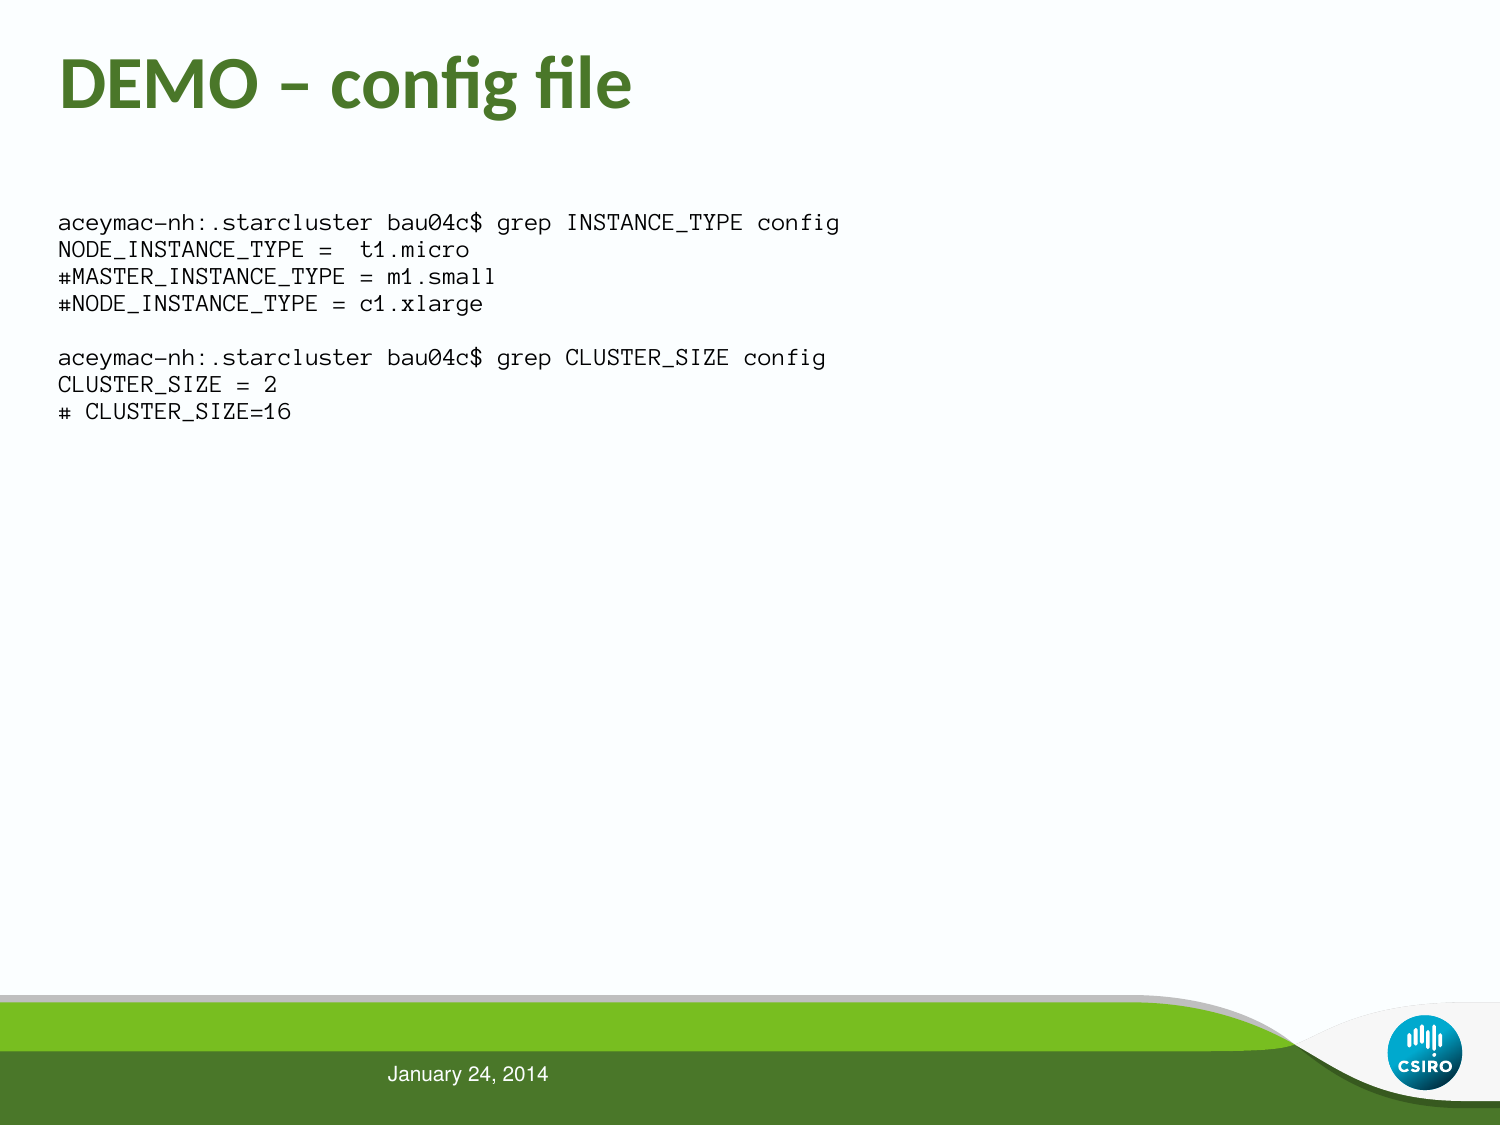

# DEMO – config file
aceymac-nh:.starcluster bau04c$ grep INSTANCE_TYPE config
NODE_INSTANCE_TYPE =  t1.micro
#MASTER_INSTANCE_TYPE = m1.small
#NODE_INSTANCE_TYPE = c1.xlarge

aceymac-nh:.starcluster bau04c$ grep CLUSTER_SIZE config
CLUSTER_SIZE = 2
# CLUSTER_SIZE=16

January 24, 2014